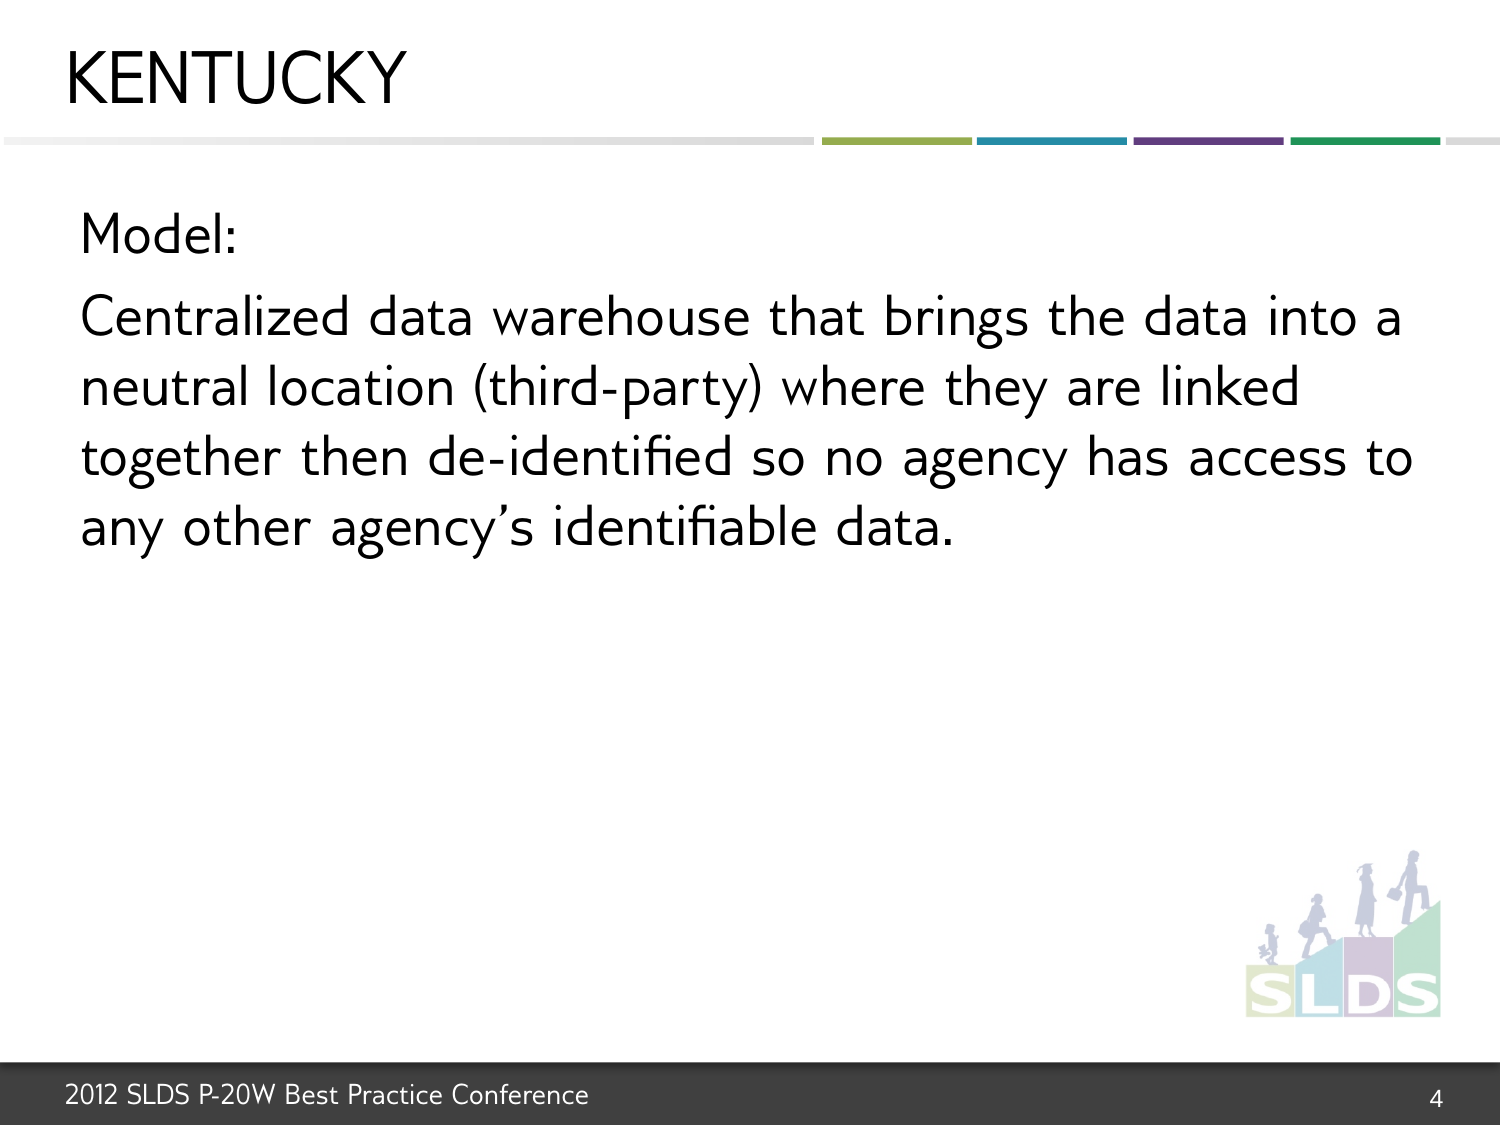

# Kentucky
Model:
Centralized data warehouse that brings the data into a neutral location (third-party) where they are linked together then de-identified so no agency has access to any other agency’s identifiable data.

4